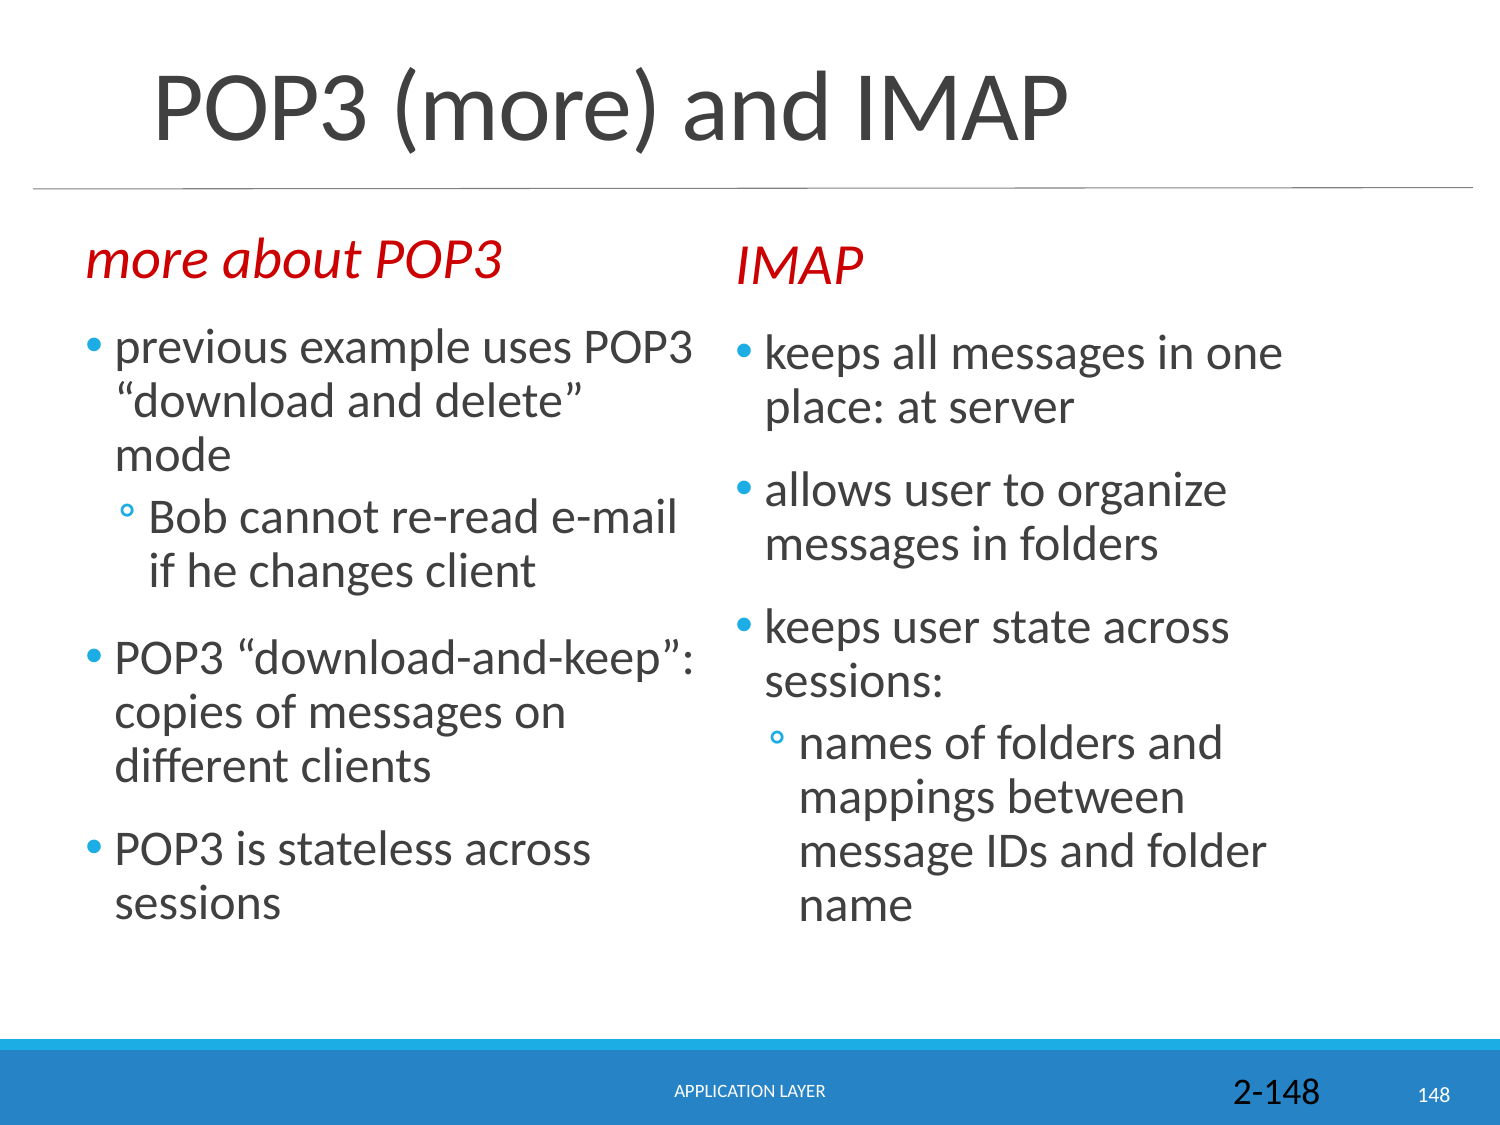

# POP3 (more) and IMAP
more about POP3
previous example uses POP3 “download and delete” mode
Bob cannot re-read e-mail if he changes client
POP3 “download-and-keep”: copies of messages on different clients
POP3 is stateless across sessions
IMAP
keeps all messages in one place: at server
allows user to organize messages in folders
keeps user state across sessions:
names of folders and mappings between message IDs and folder name
Application Layer
2-148